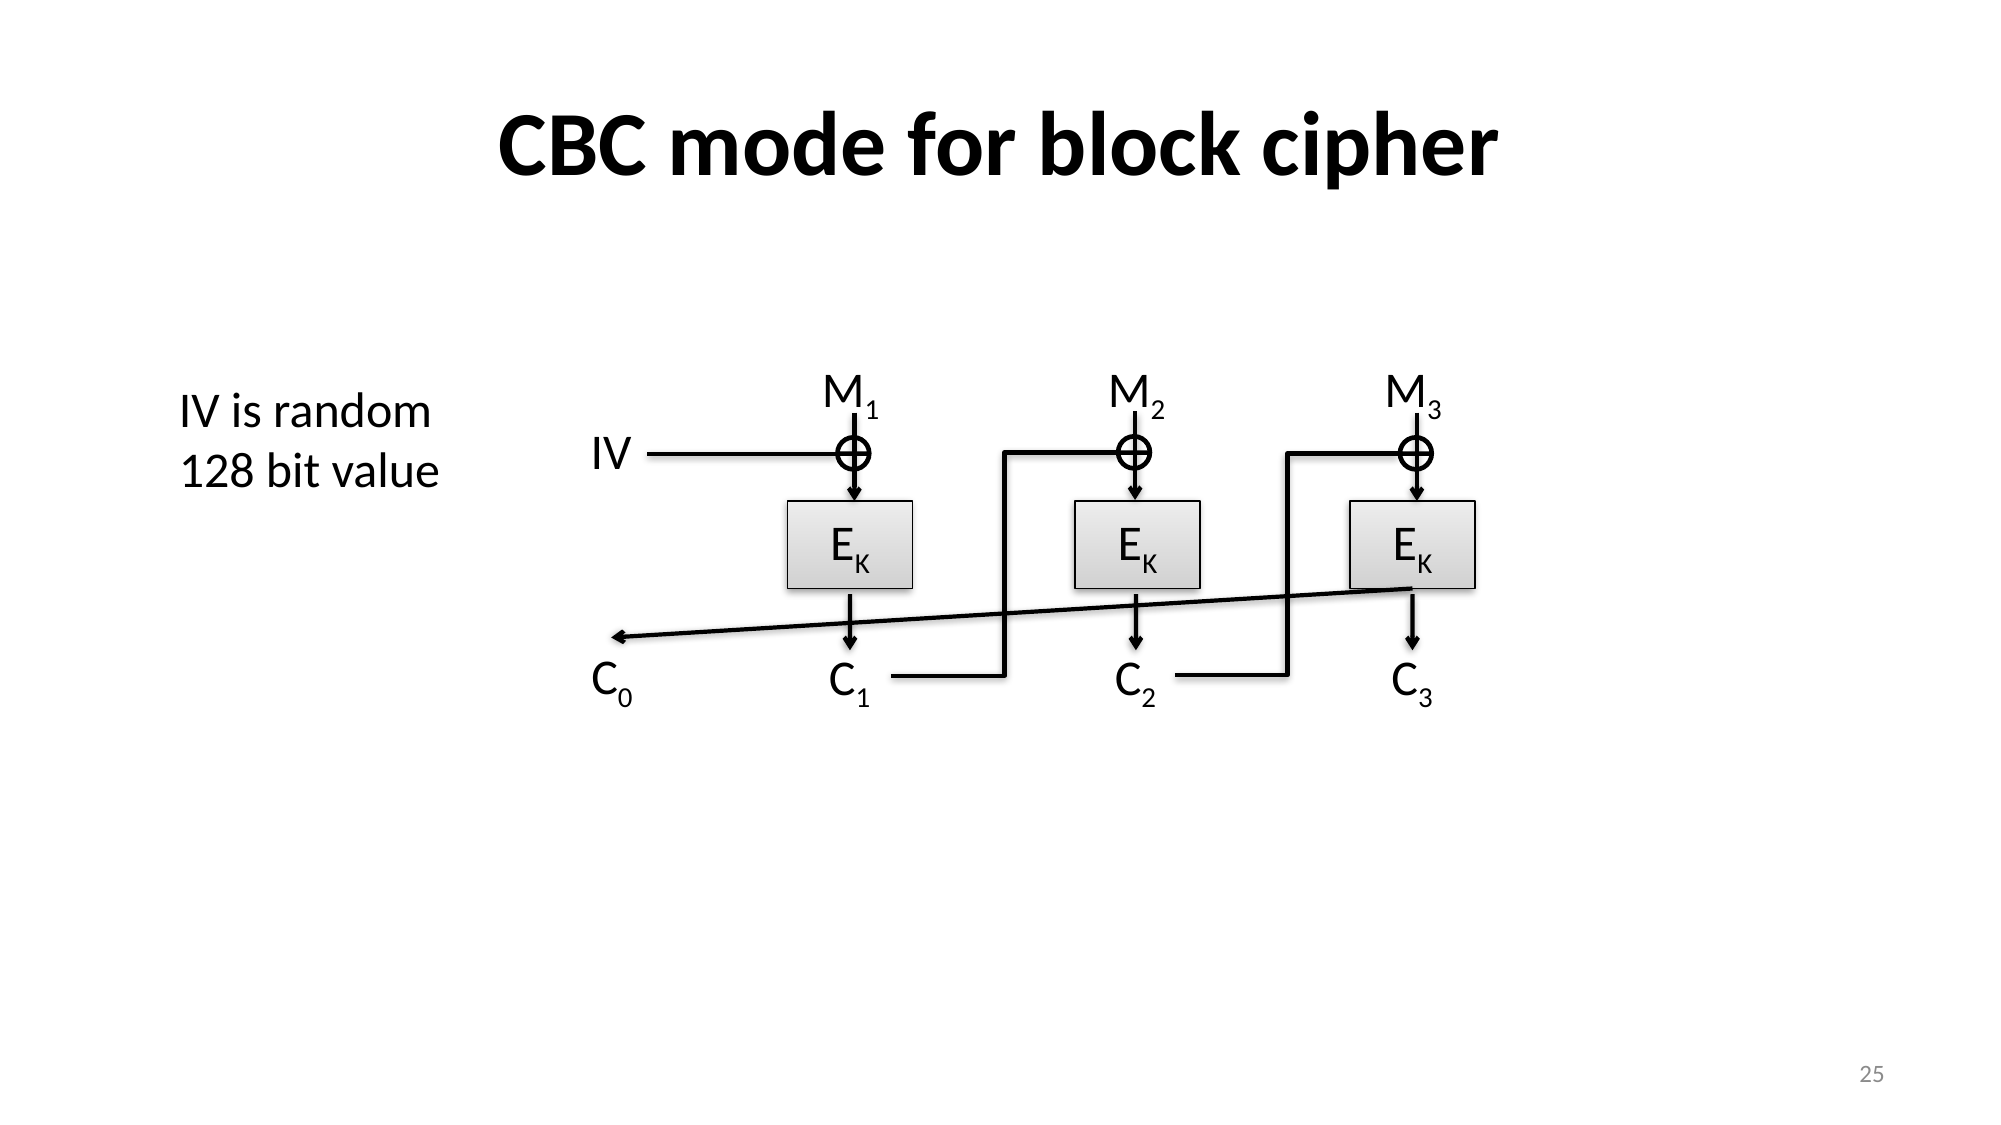

# CBC mode for block cipher
M1
M2
M3
IV is random 128 bit value
IV

EK
EK
EK
C0
C1
C2
C3
25